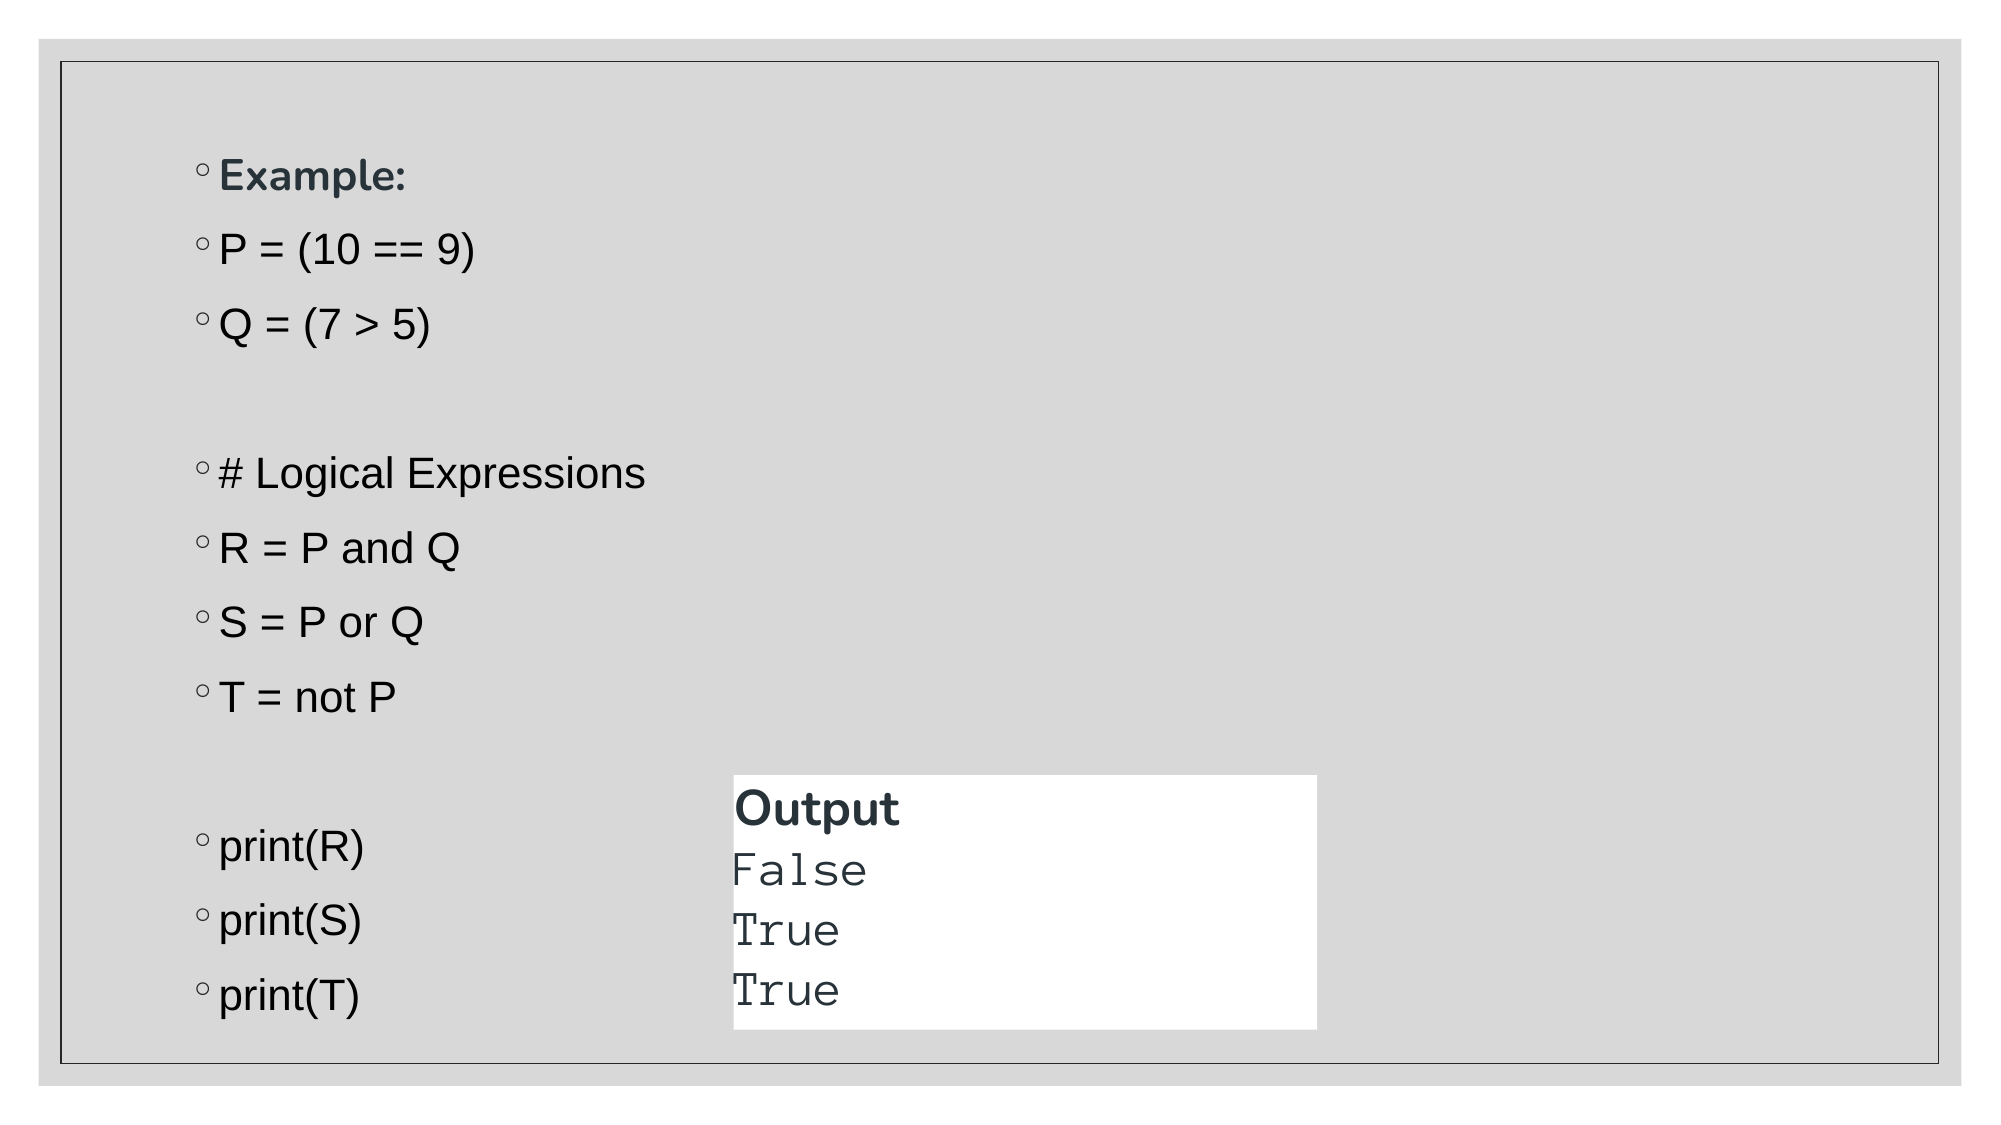

Example:
P = (10 == 9)
Q = (7 > 5)

# Logical Expressions
R = P and Q
S = P or Q
T = not P

print(R)
print(S)
print(T)

Output
False
True
True